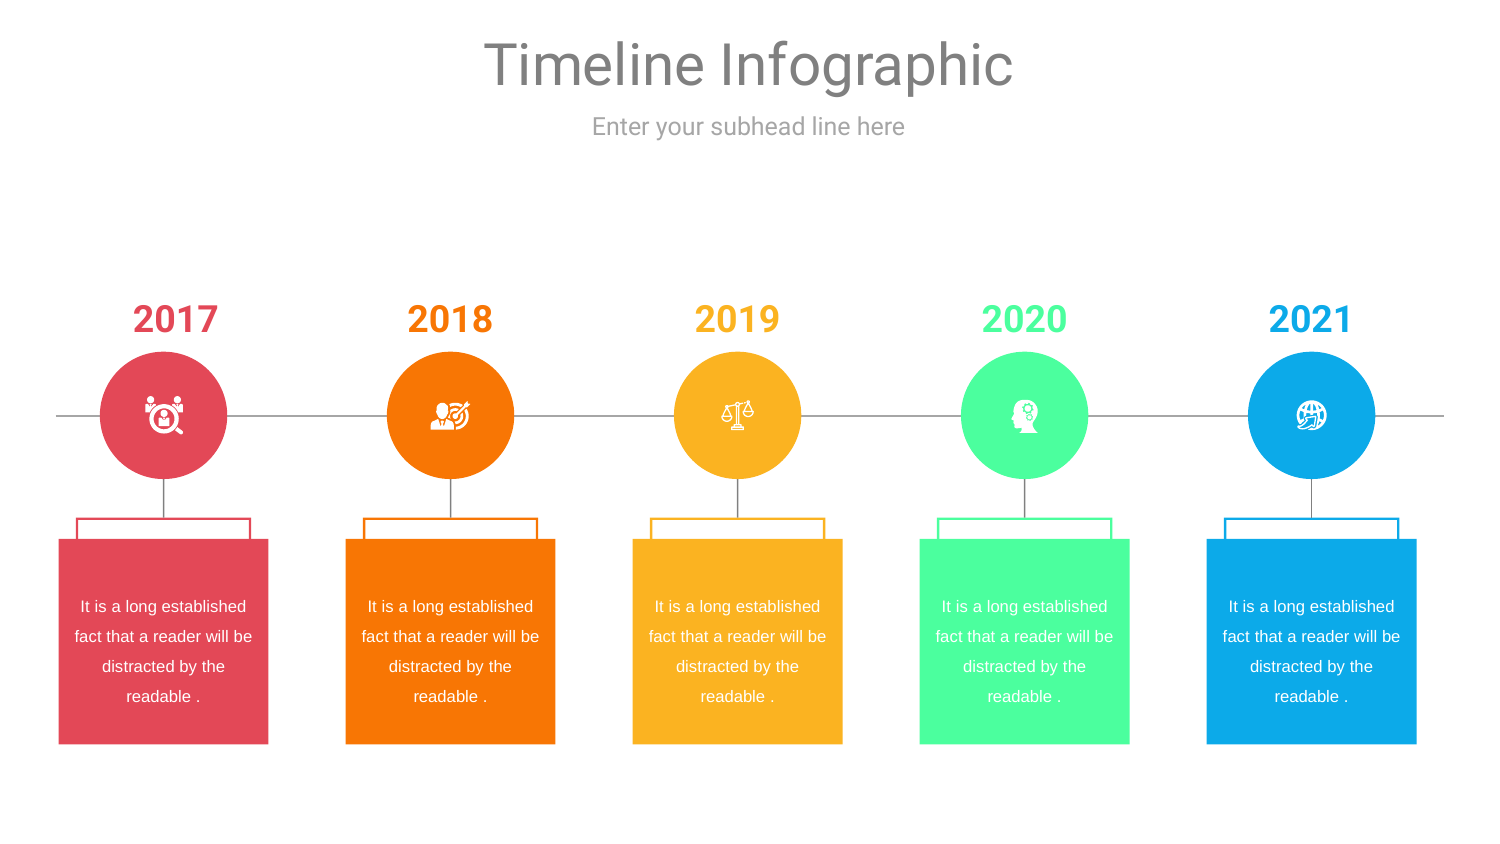

# Timeline Infographic
Enter your subhead line here
2017
2019
2020
2021
2018

It is a long established fact that a reader will be distracted by the readable .
It is a long established fact that a reader will be distracted by the readable .
It is a long established fact that a reader will be distracted by the readable .
It is a long established fact that a reader will be distracted by the readable .
It is a long established fact that a reader will be distracted by the readable .